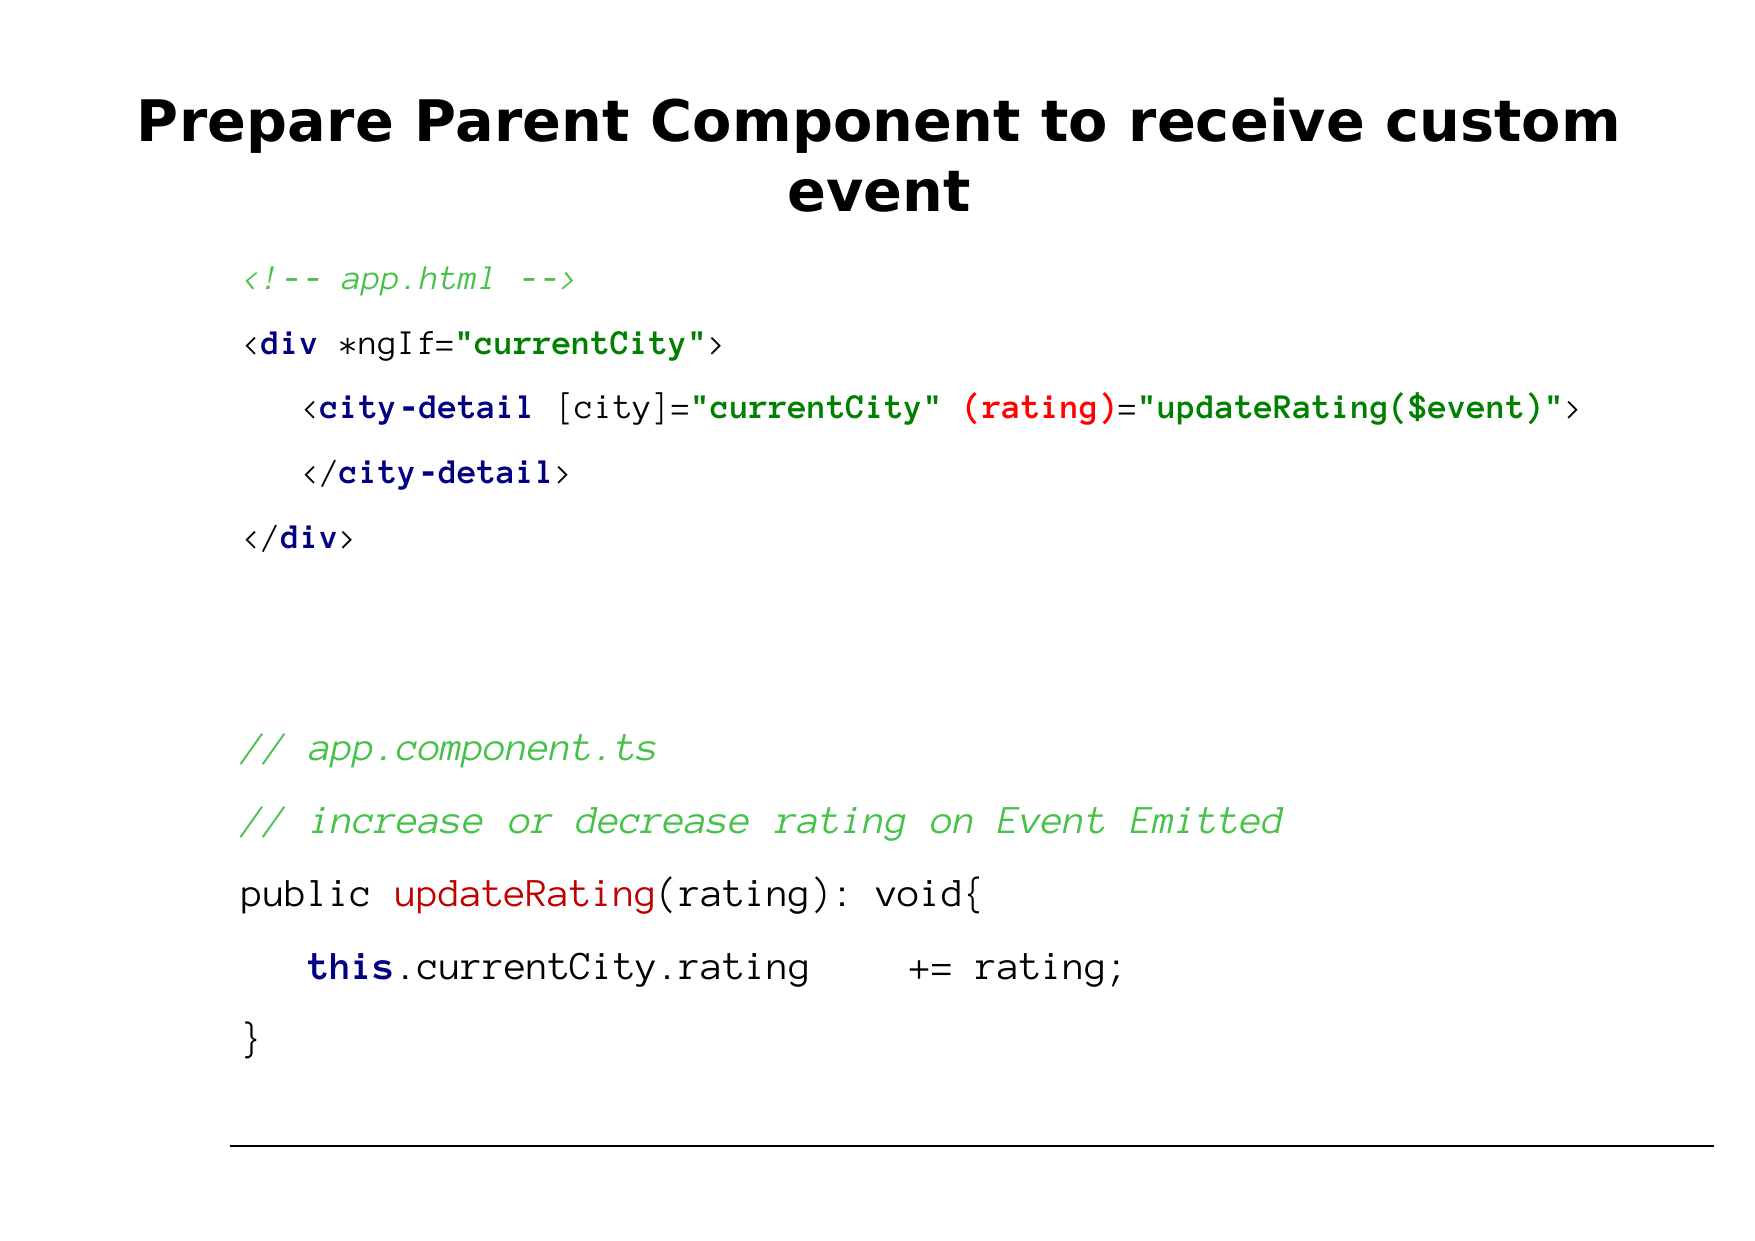

# Prepare Parent Component to receive custom event
<!‐‐ app.html  ‐‐>
<div  *ngIf="currentCity">
<city‐detail  [city]="currentCity"  (rating)="updateRating($event)">
</city‐detail>
</div>
//	app.component.ts
//	increase	or	decrease	rating	on	Event	Emitted
public updateRating(rating): void{
this.currentCity.rating	+=	rating;
}